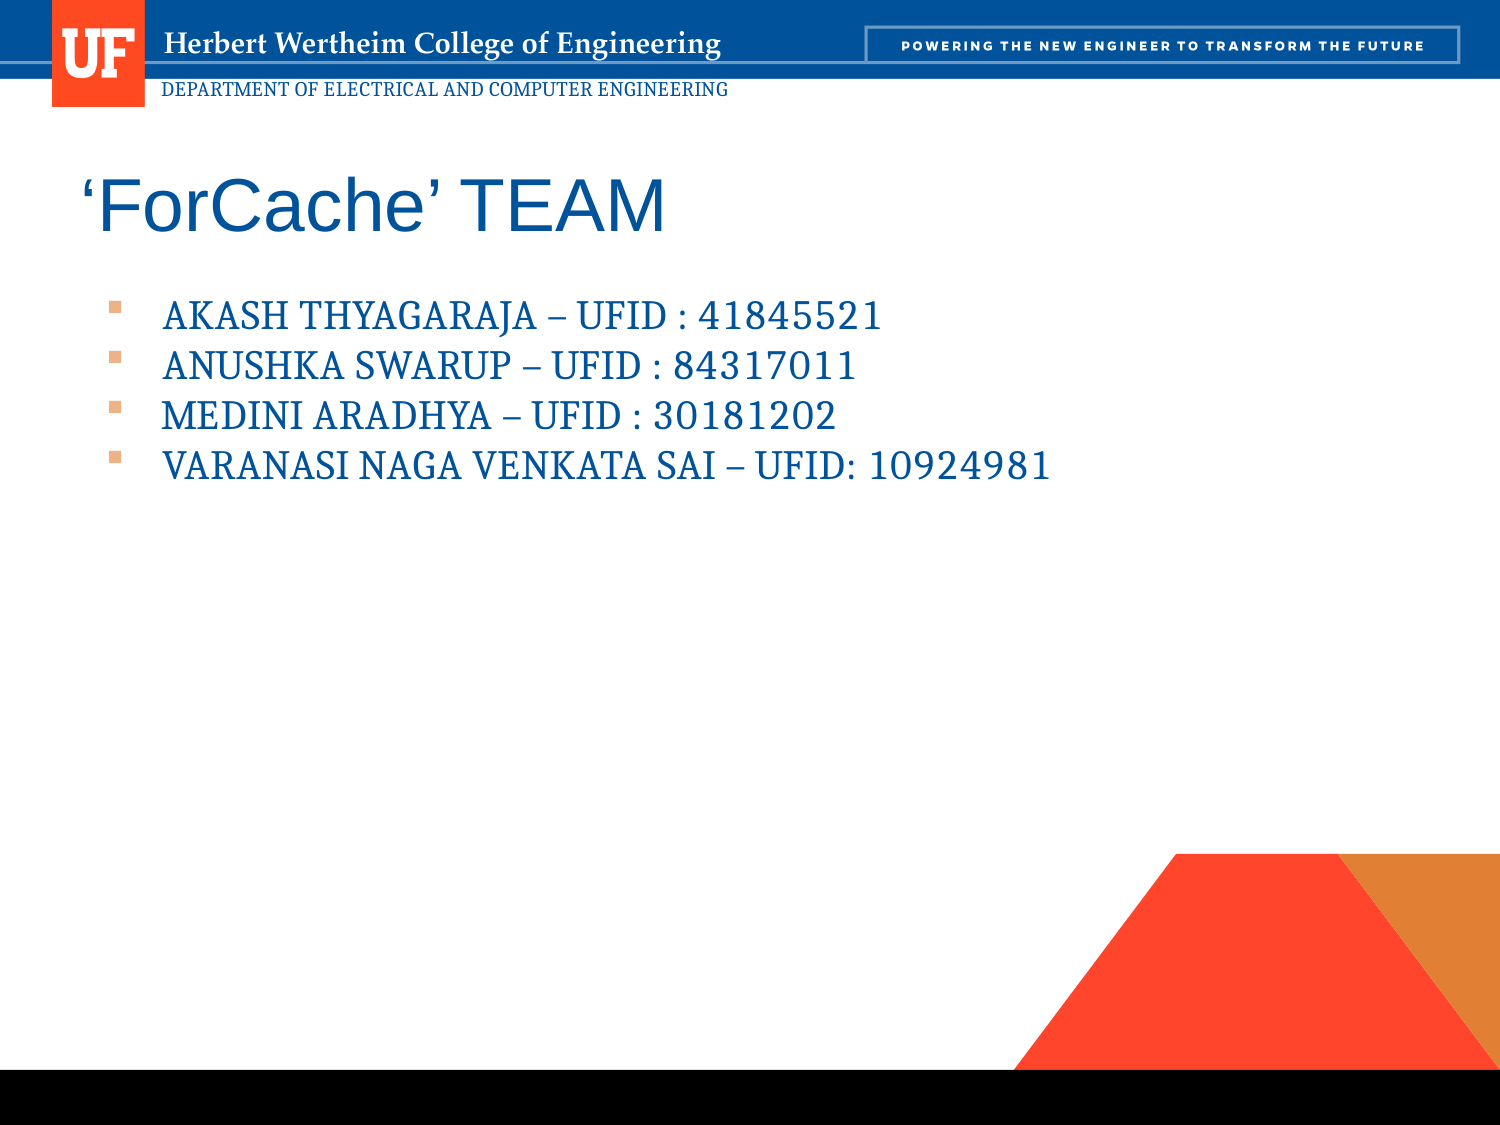

# ‘ForCache’ TEAM
AKASH THYAGARAJA – UFID : 41845521
ANUSHKA SWARUP – UFID : 84317011
MEDINI ARADHYA – UFID : 30181202
VARANASI NAGA VENKATA SAI – UFID: 10924981